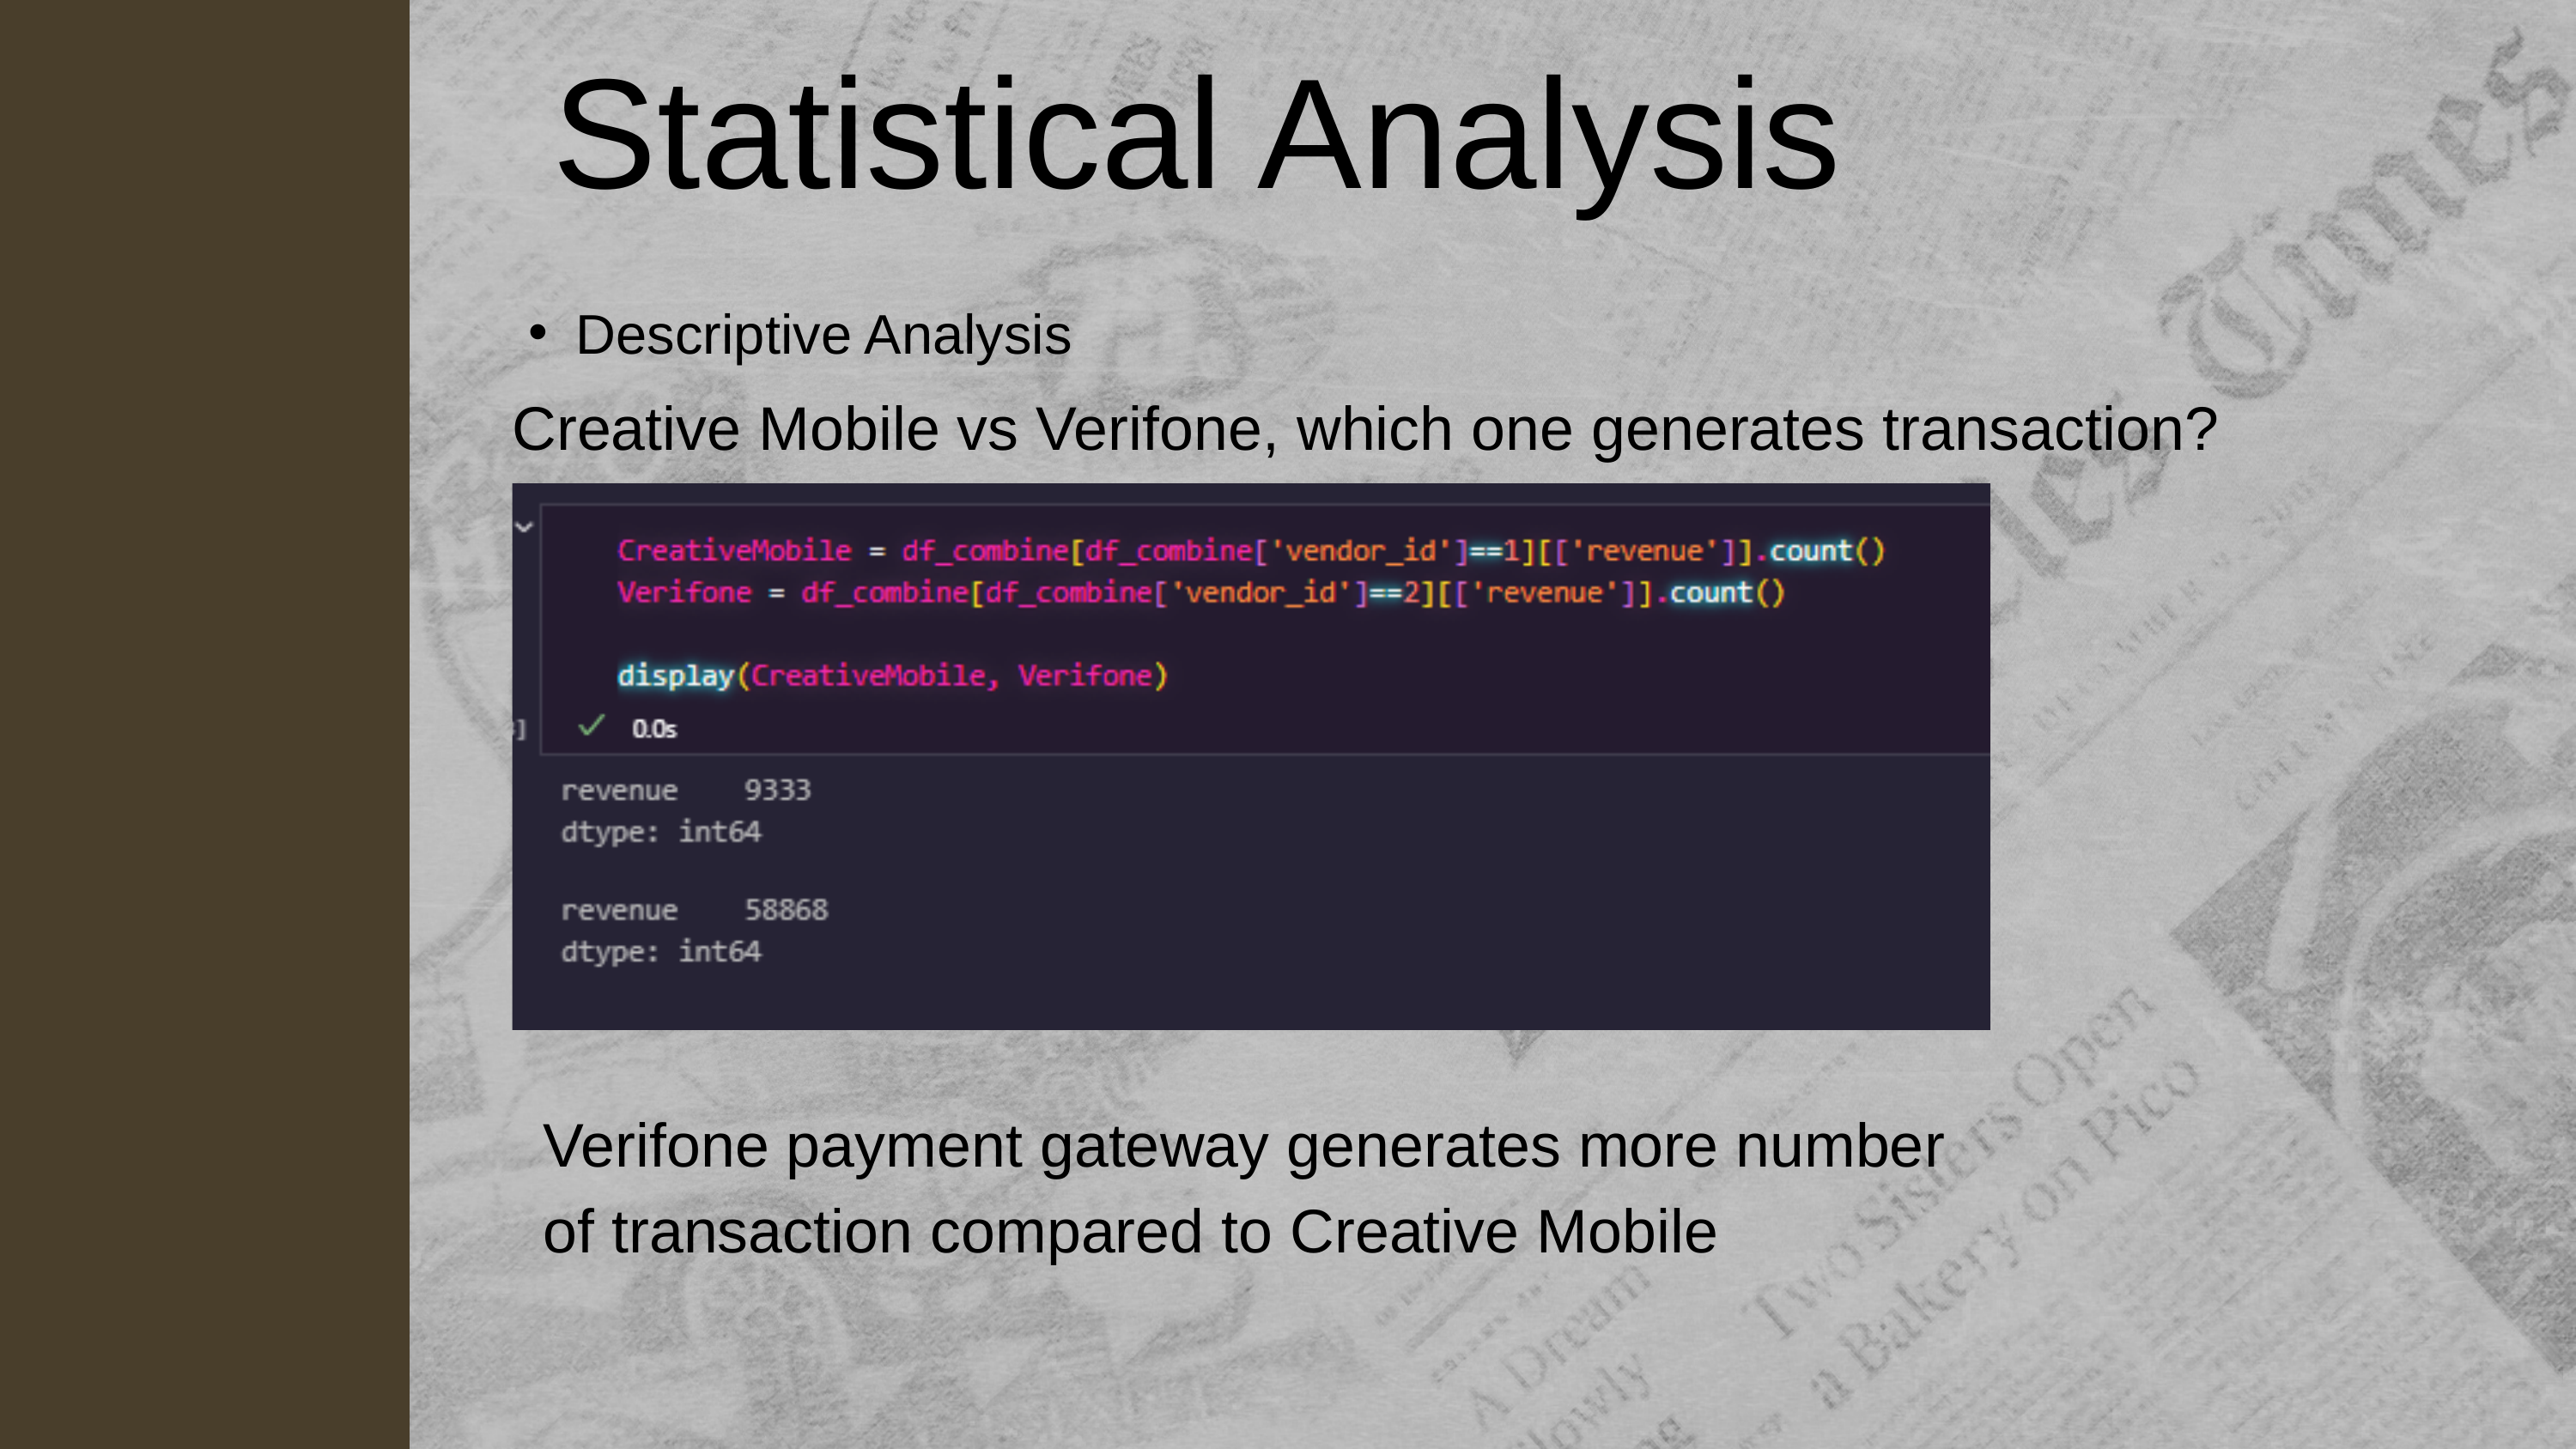

Statistical Analysis
Descriptive Analysis
Creative Mobile vs Verifone, which one generates transaction?

Verifone payment gateway generates more number of transaction compared to Creative Mobile